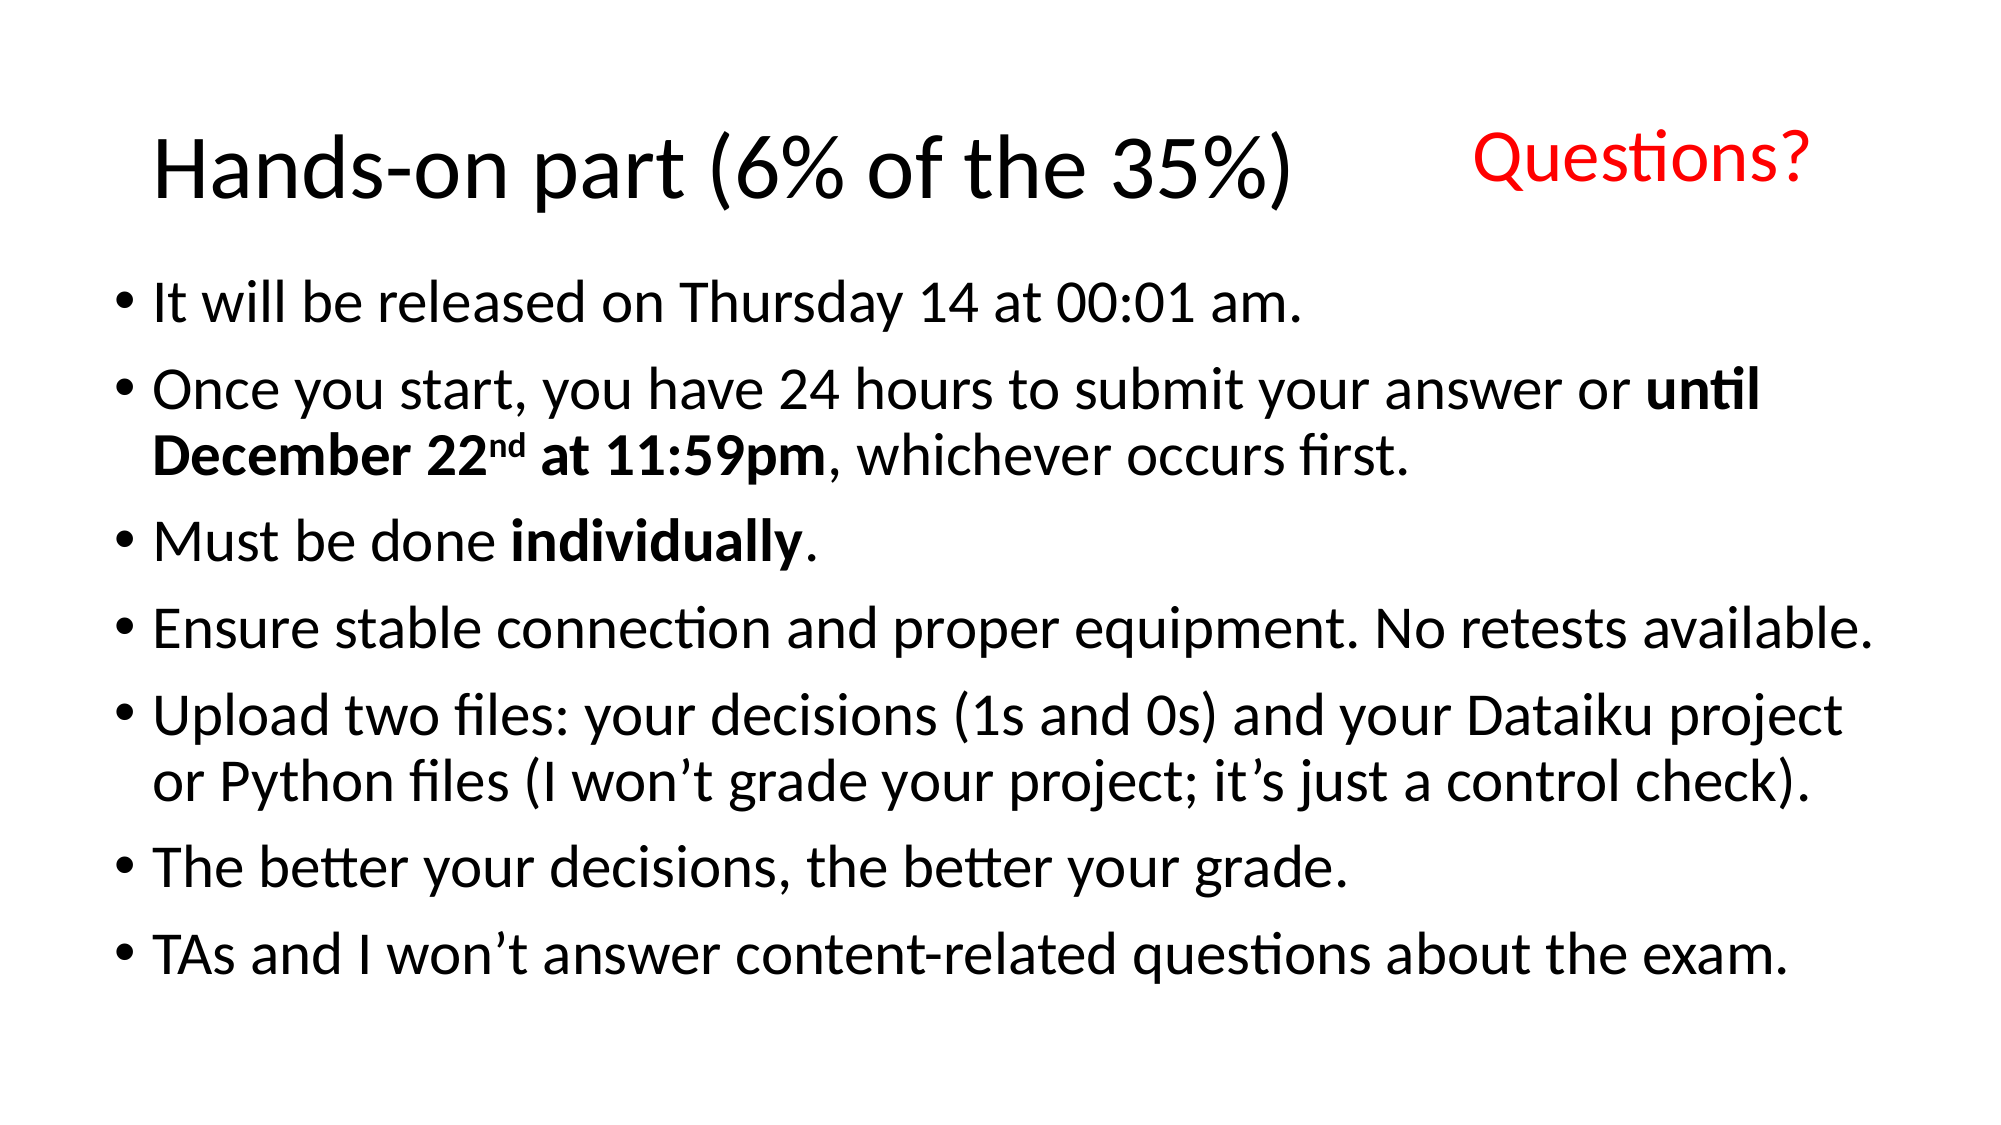

# Hands-on part (6% of the 35%)
Questions?
It will be released on Thursday 14 at 00:01 am.
Once you start, you have 24 hours to submit your answer or until December 22nd at 11:59pm, whichever occurs first.
Must be done individually.
Ensure stable connection and proper equipment. No retests available.
Upload two files: your decisions (1s and 0s) and your Dataiku project or Python files (I won’t grade your project; it’s just a control check).
The better your decisions, the better your grade.
TAs and I won’t answer content-related questions about the exam.